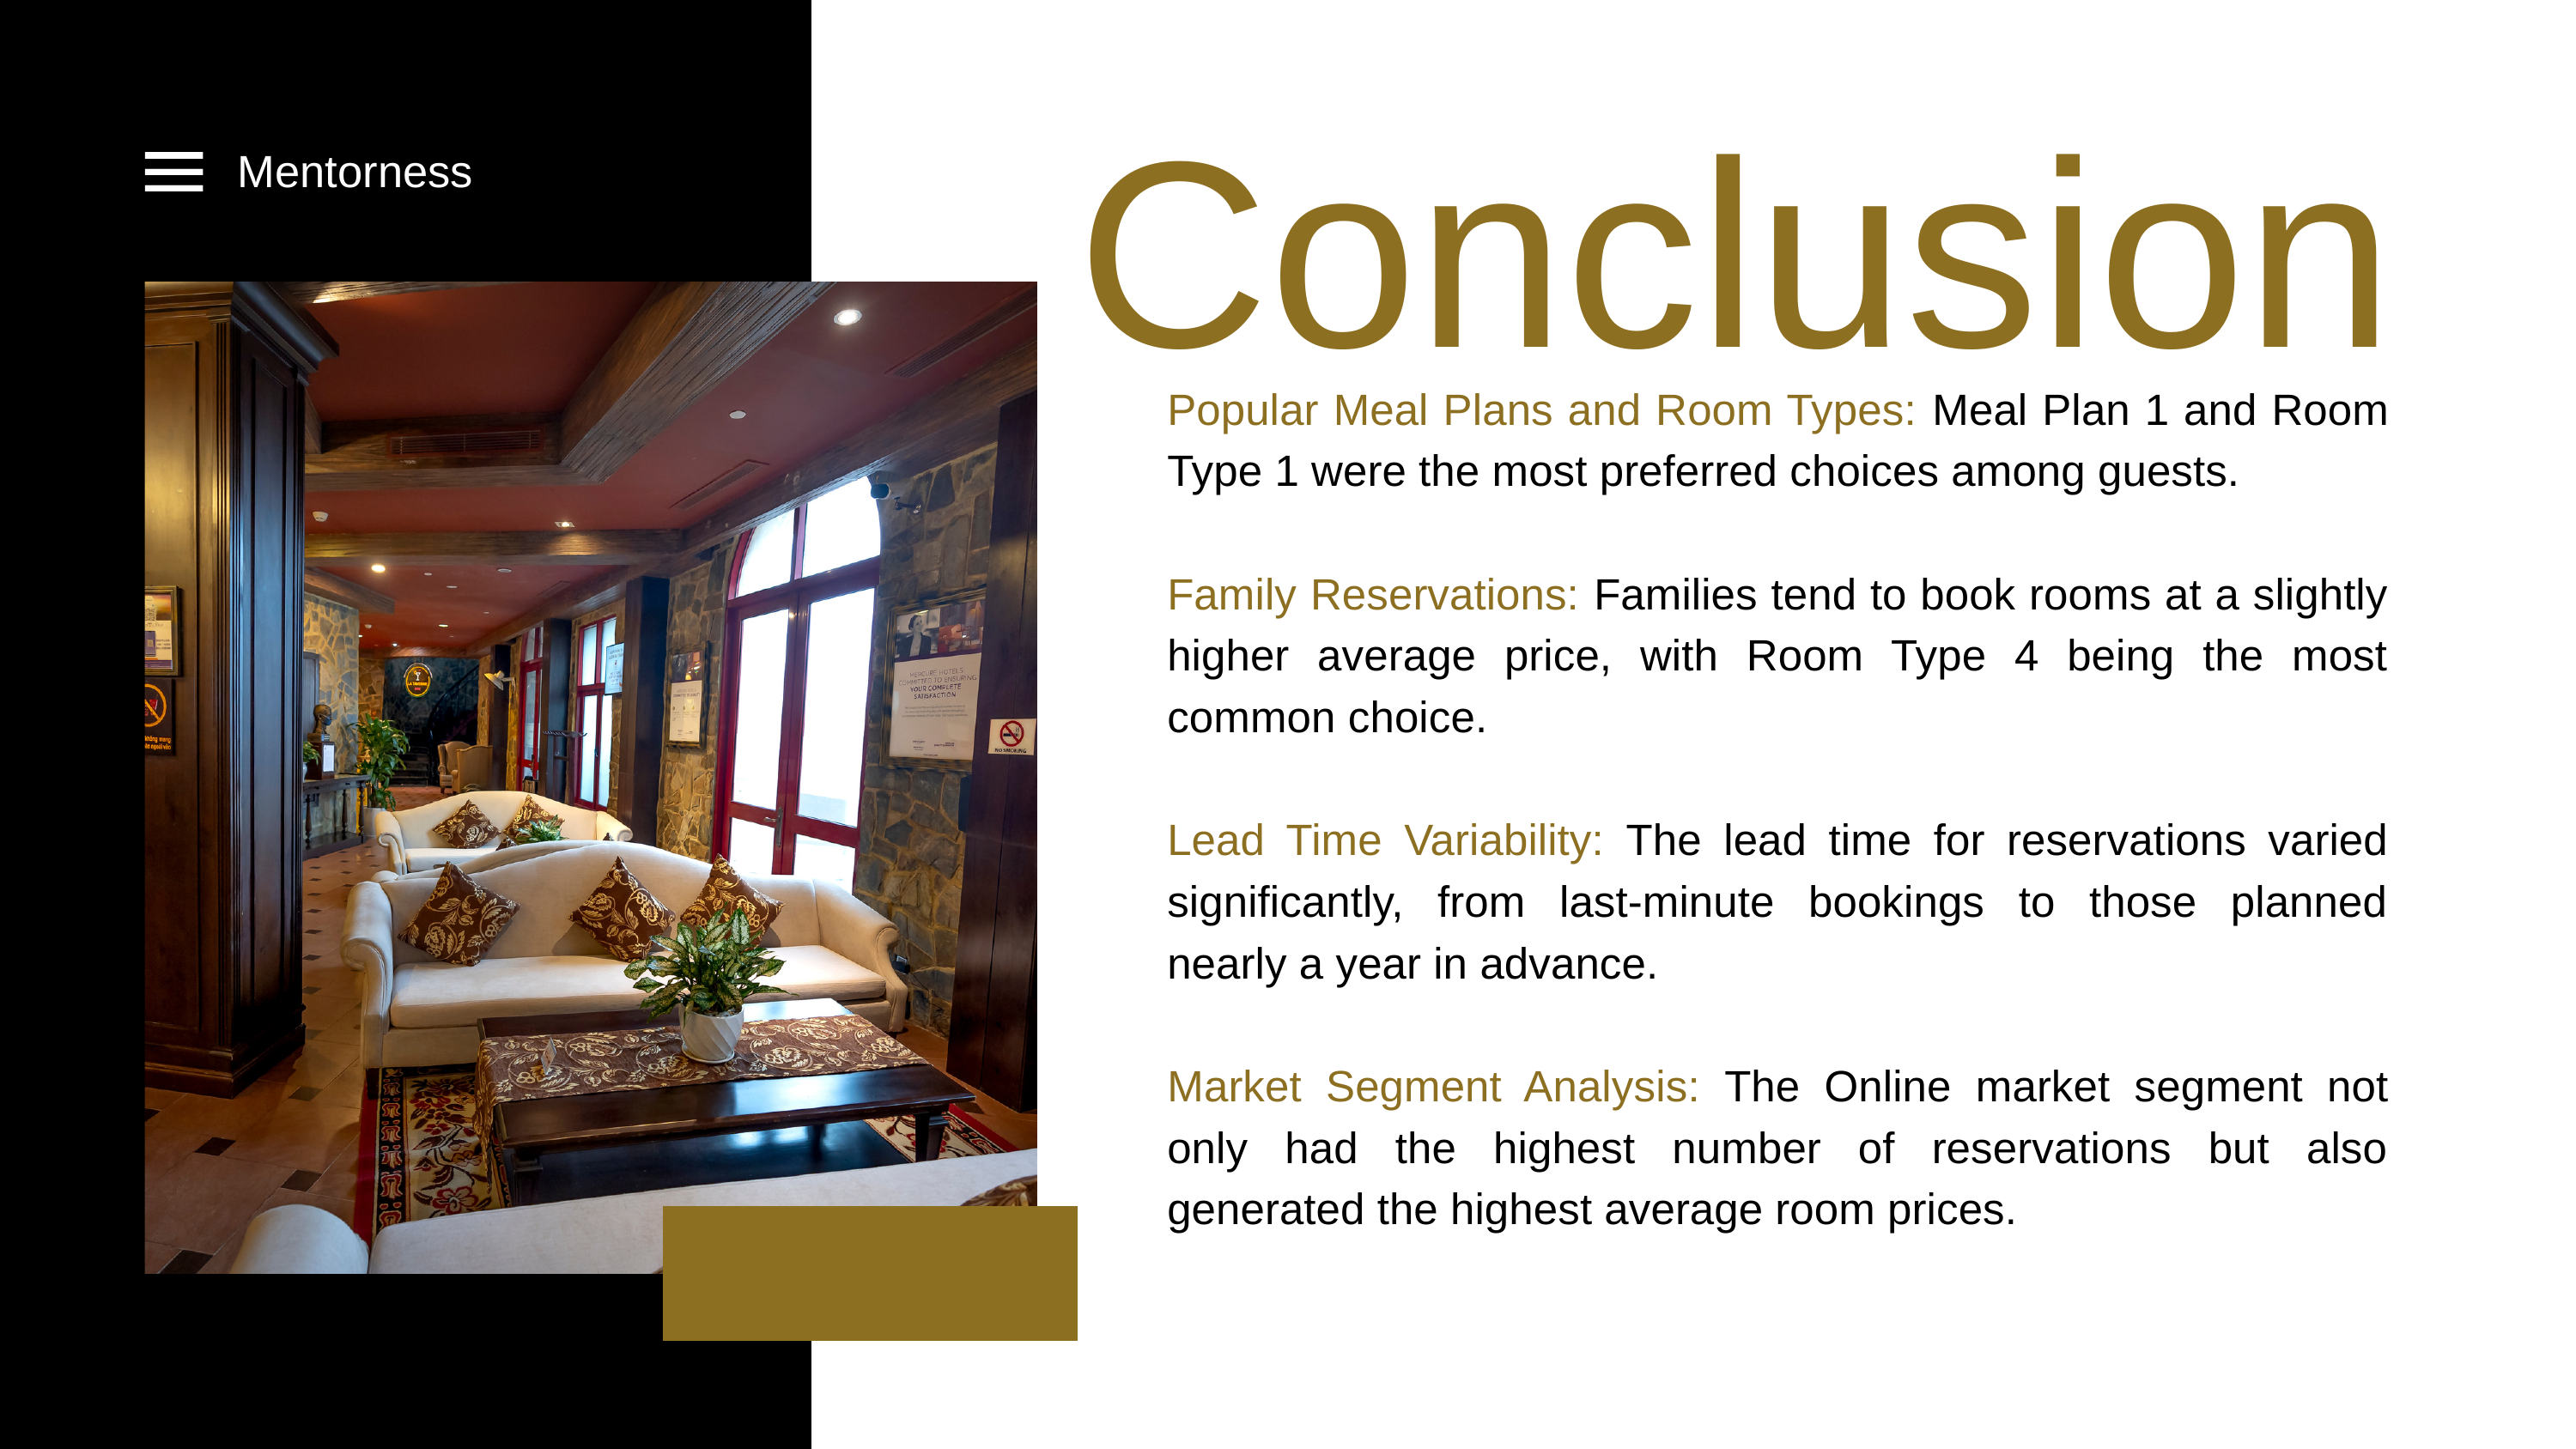

Conclusion
Mentorness

Popular Meal Plans and Room Types: Meal Plan 1 and Room Type 1 were the most preferred choices among guests.

Family Reservations: Families tend to book rooms at a slightly higher average price, with Room Type 4 being the most common choice.

Lead Time Variability: The lead time for reservations varied significantly, from last-minute bookings to those planned nearly a year in advance.

Market Segment Analysis: The Online market segment not only had the highest number of reservations but also generated the highest average room prices.